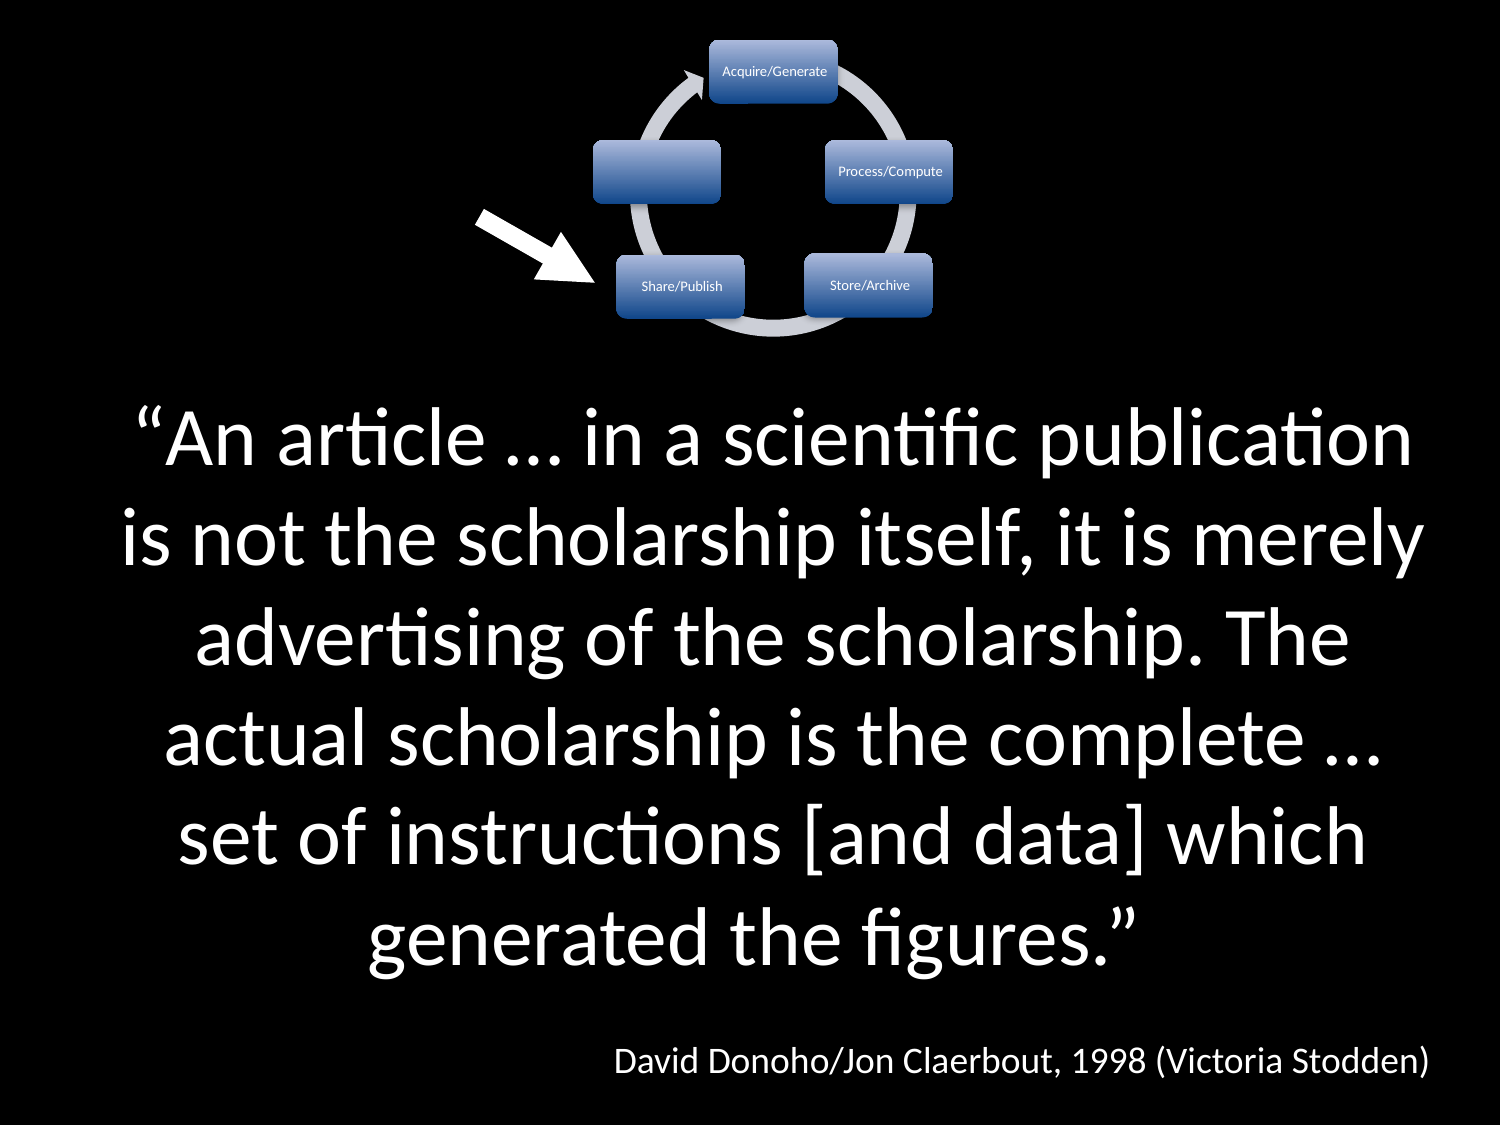

Acquire/Generate
Process/Compute
Store/Archive
Share/Publish

# “An article … in a scientific publication is not the scholarship itself, it is merely advertising of the scholarship. The actual scholarship is the complete … set of instructions [and data] which generated the figures.” David Donoho/Jon Claerbout, 1998 (Victoria Stodden)